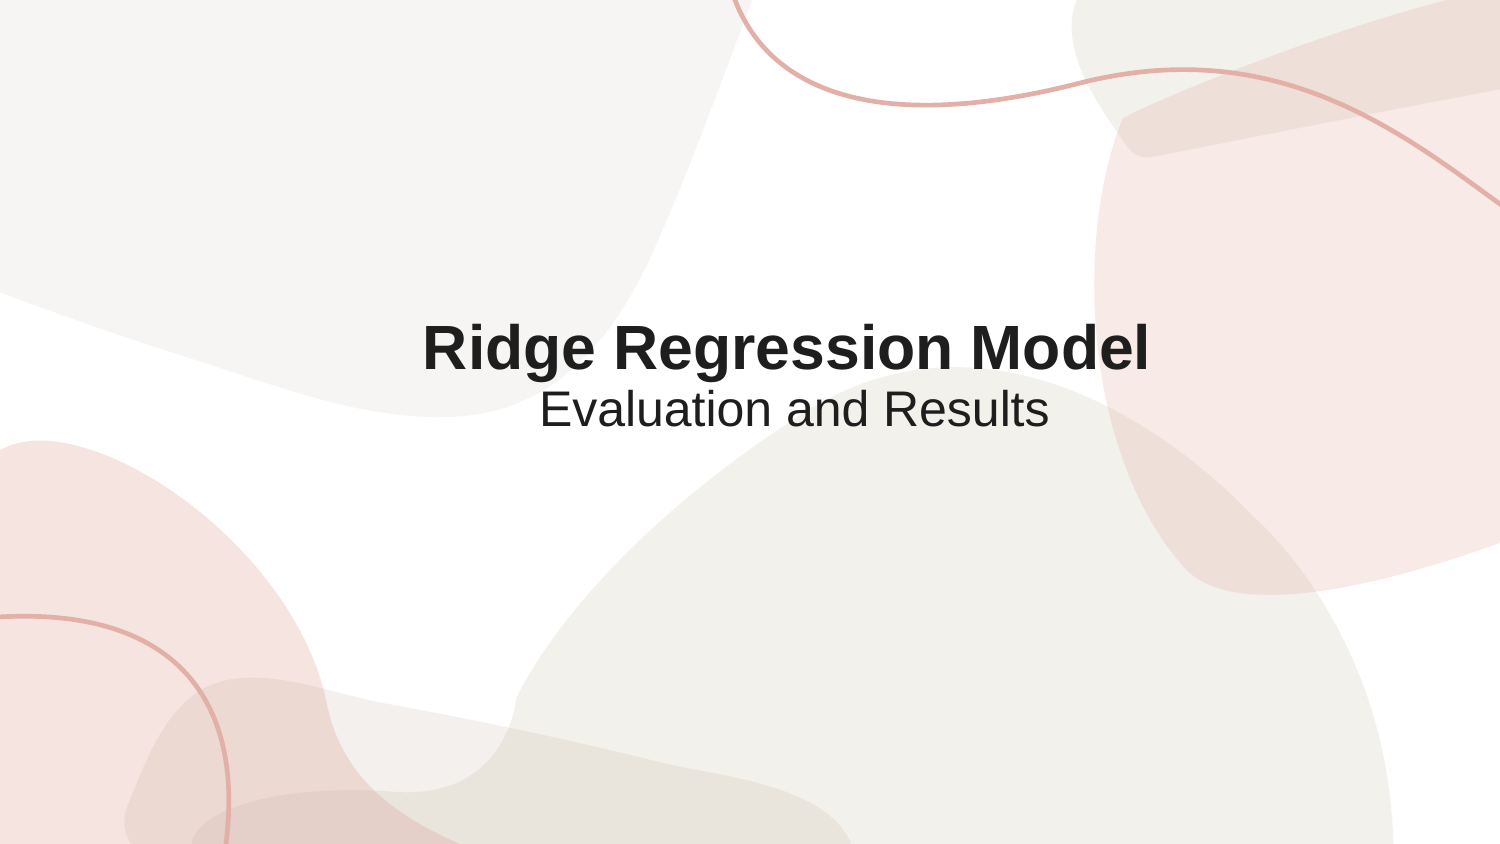

# Ridge Regression Model
 Evaluation and Results